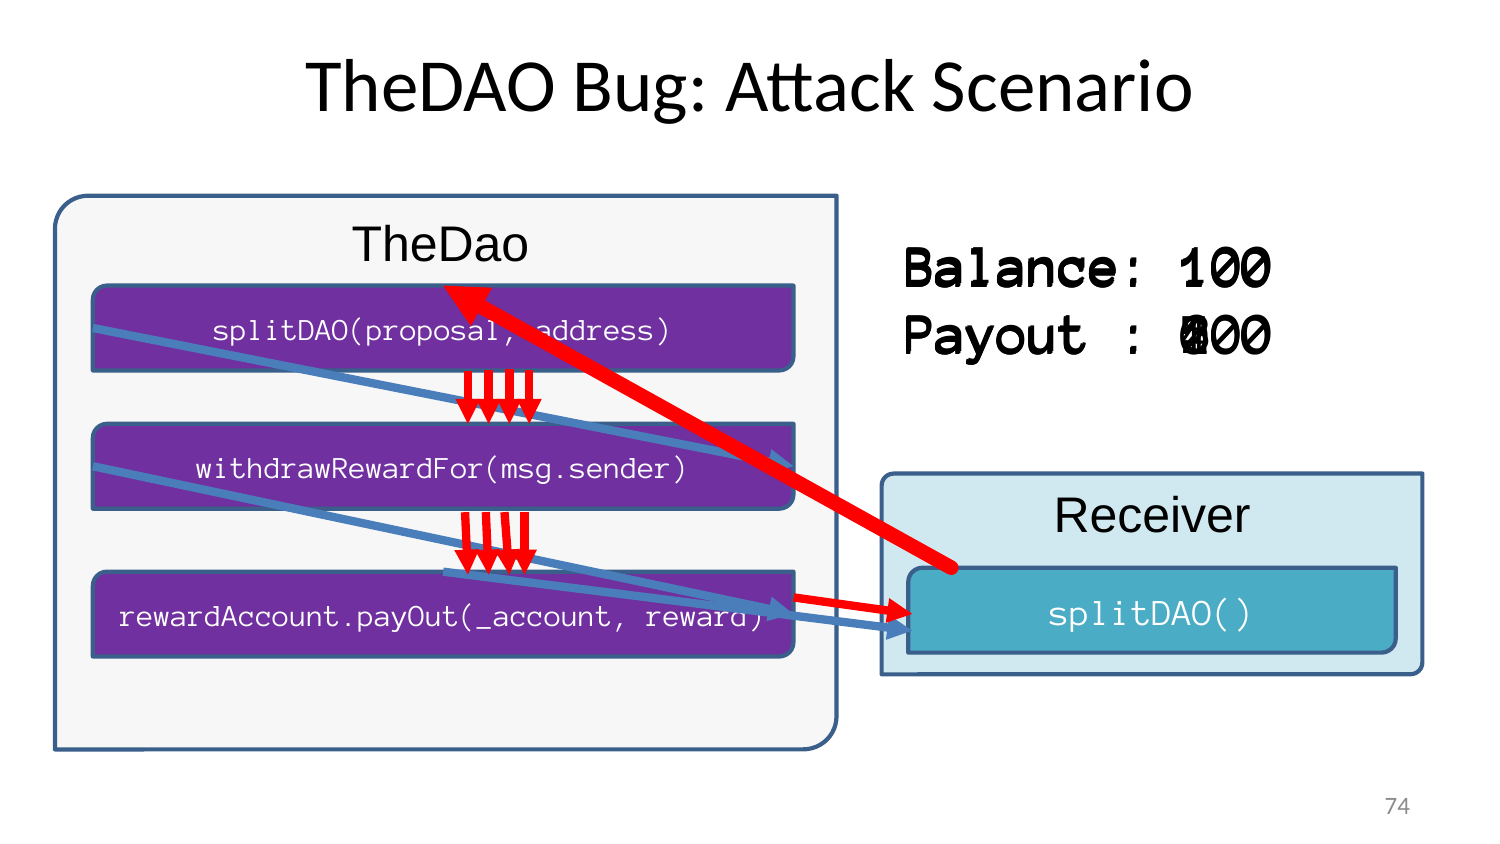

# TheDAO Bug: Attack Scenario
TheDao
Balance: 100
Payout : 300

Balance: 100
Payout : 500

Balance: 100
Payout : 200

Balance: 100
Payout : 100

Balance: 100
Payout : 0

Balance: 100
Payout : 400

splitDAO(proposal, address)
withdrawRewardFor(msg.sender)
Receiver
splitDAO()
rewardAccount.payOut(_account, reward)
74